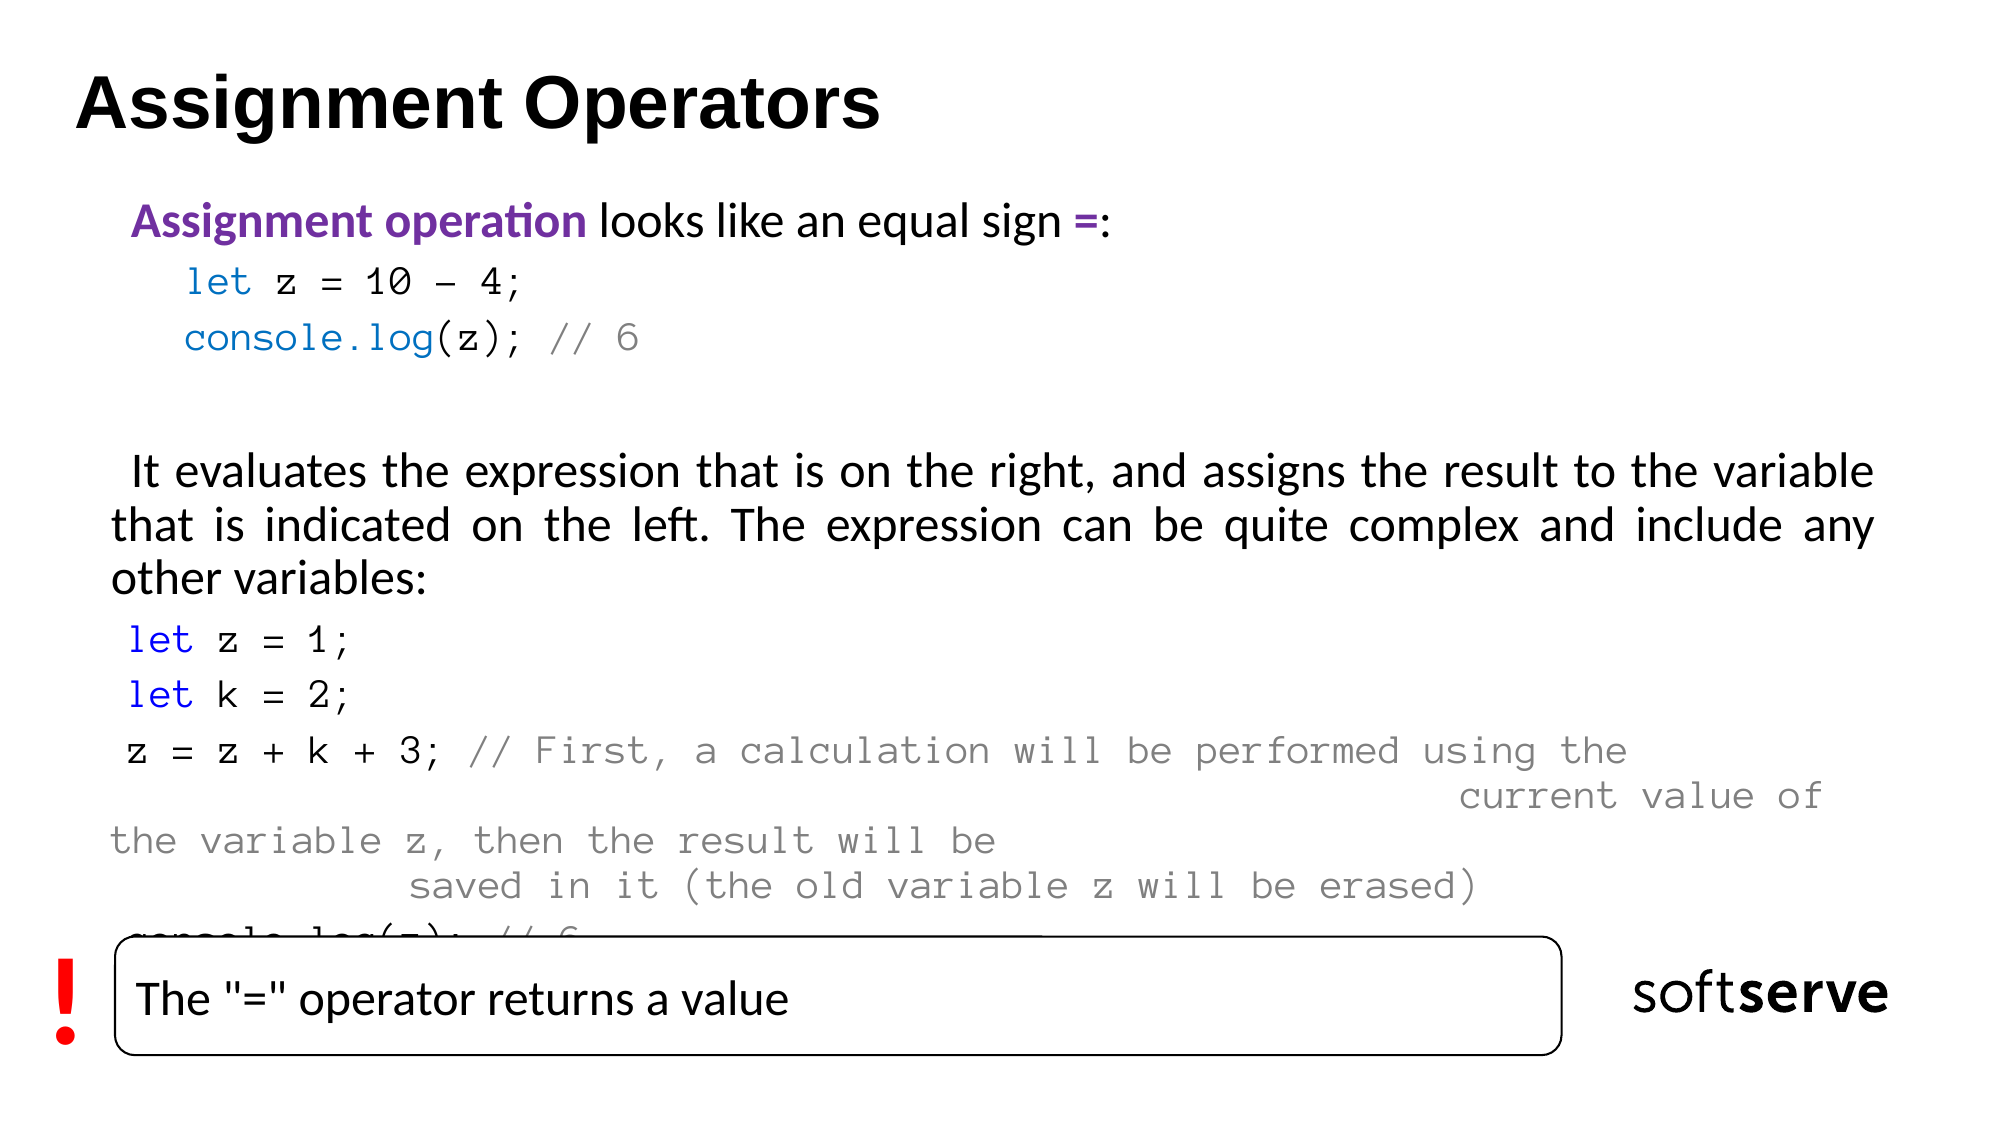

# Assignment Operators
Assignment operation looks like an equal sign =:
let z = 10 - 4;
console.log(z); // 6

It evaluates the expression that is on the right, and assigns the result to the variable that is indicated on the left. The expression can be quite complex and include any other variables:
let z = 1;
let k = 2;
z = z + k + 3; // First, a calculation will be performed using the 						 				current value of the variable z, then the result will be 							saved in it (the old variable z will be erased)
console.log(z); // 6

!
The "=" operator returns a value